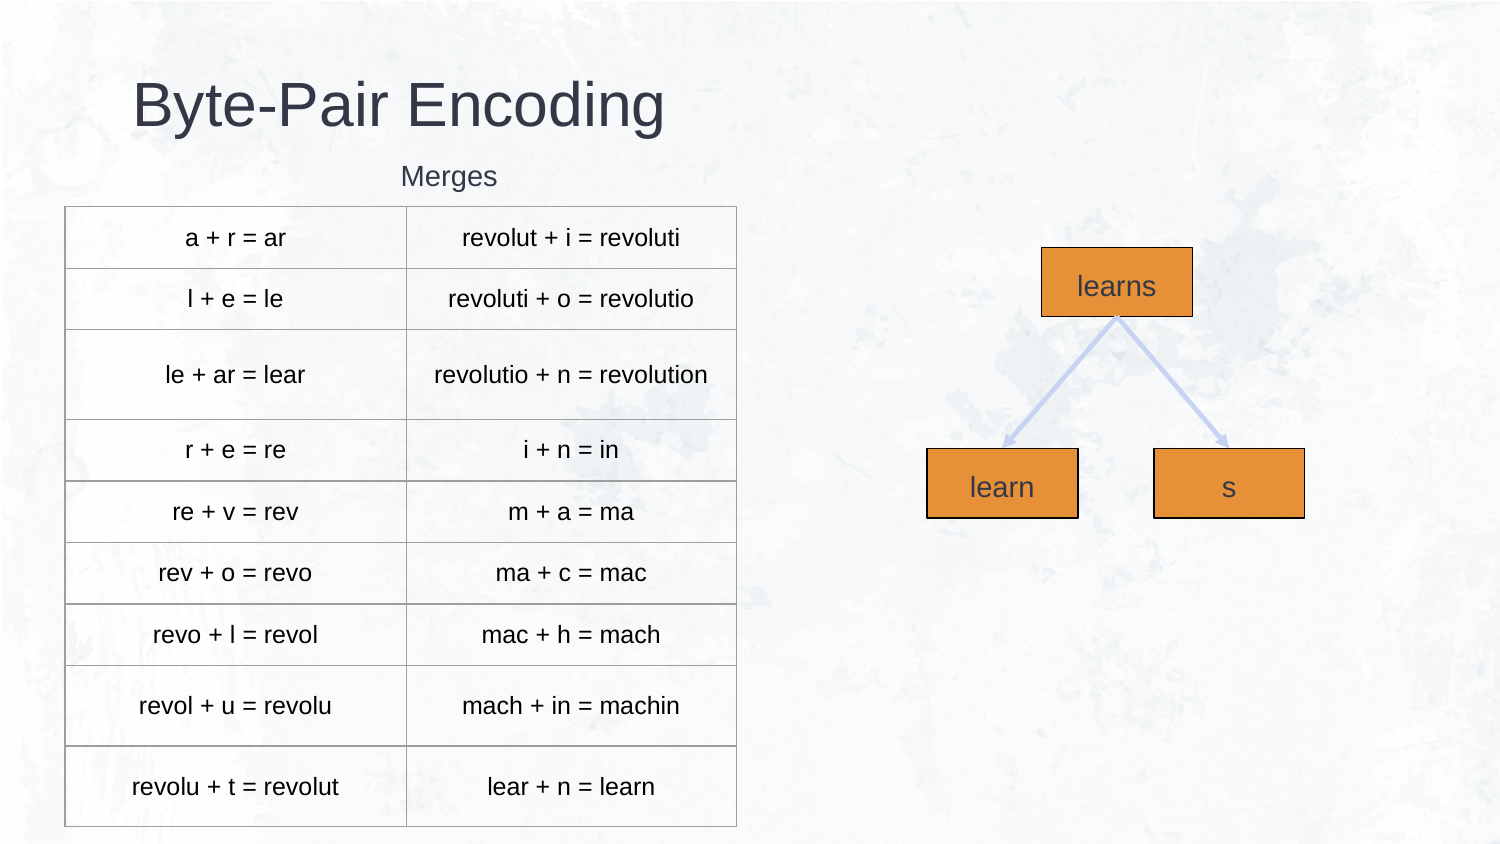

# Byte-Pair Encoding
Merges
| a + r = ar | revolut + i = revoluti |
| --- | --- |
| l + e = le | revoluti + o = revolutio |
| le + ar = lear | revolutio + n = revolution |
| r + e = re | i + n = in |
| re + v = rev | m + a = ma |
| rev + o = revo | ma + c = mac |
| revo + l = revol | mac + h = mach |
| revol + u = revolu | mach + in = machin |
| revolu + t = revolut | lear + n = learn |
learns
learn
s